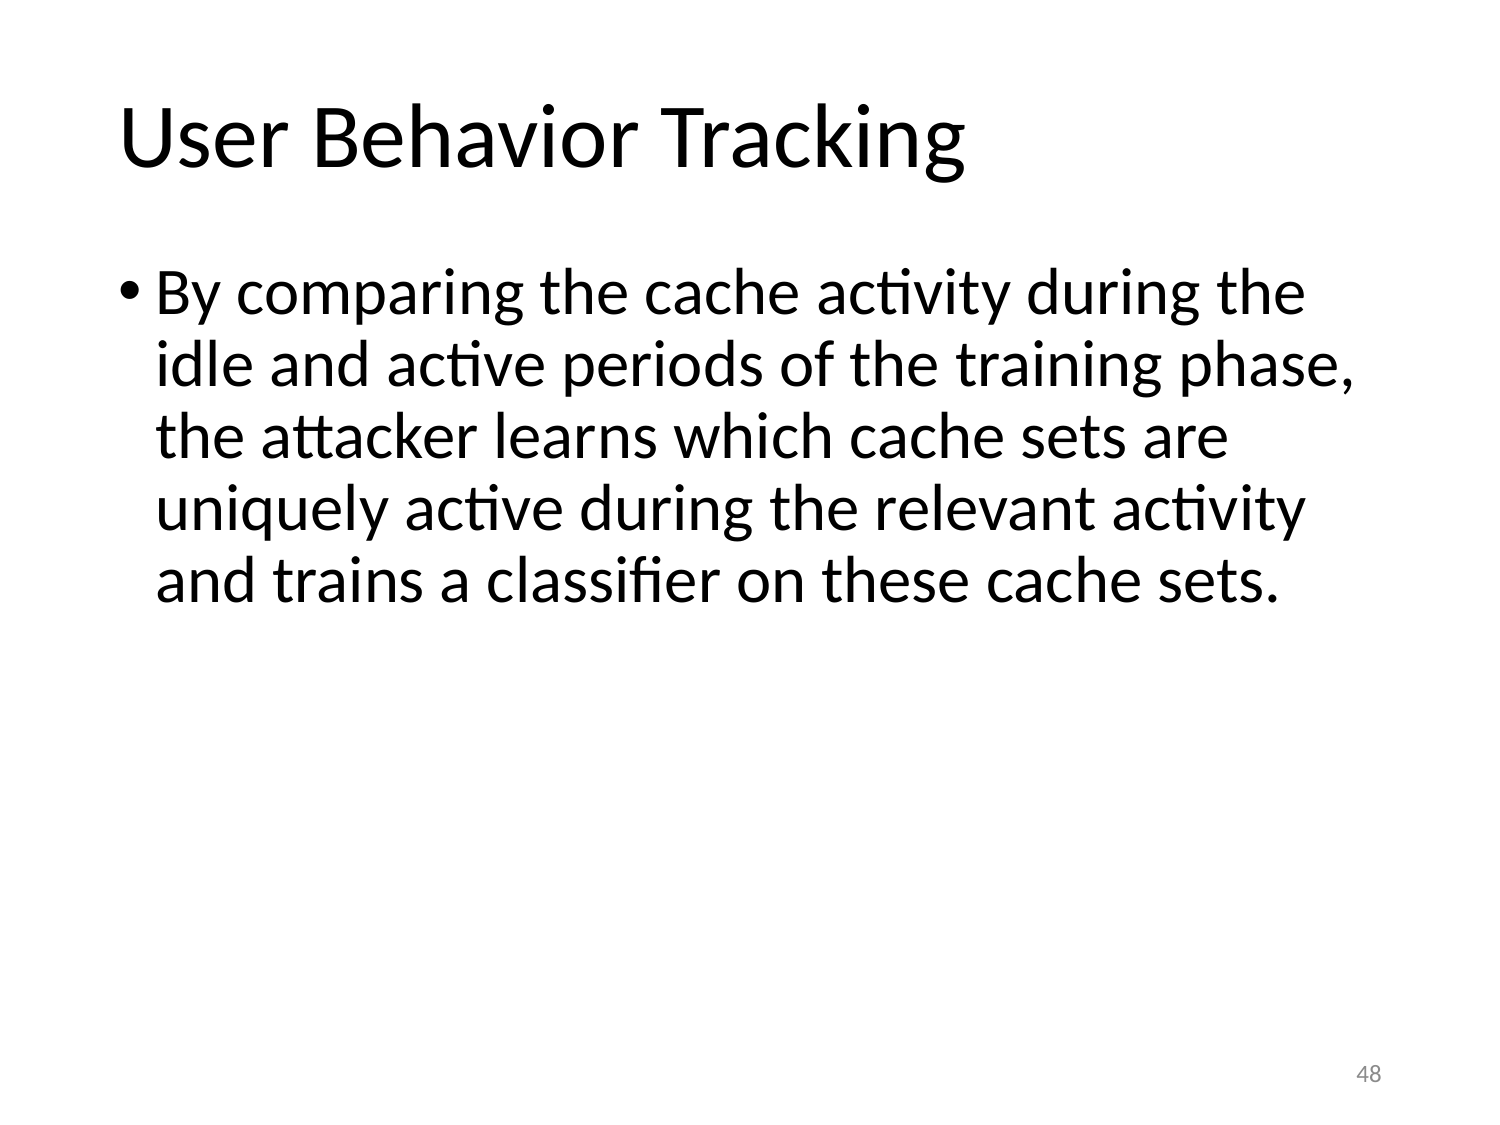

# User Behavior Tracking
By comparing the cache activity during the idle and active periods of the training phase, the attacker learns which cache sets are uniquely active during the relevant activity and trains a classifier on these cache sets.
48